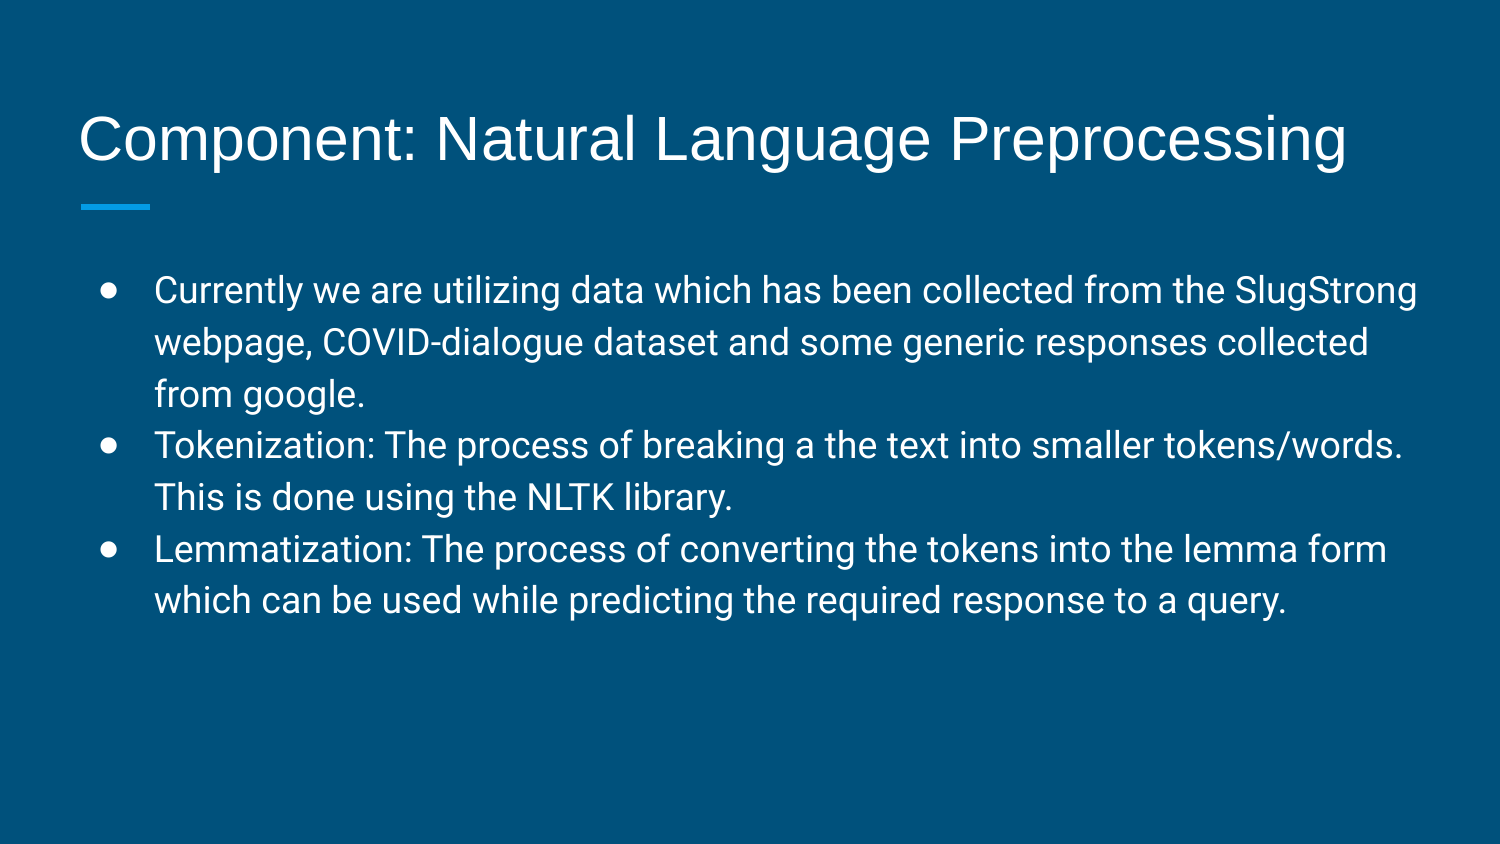

# Component: Natural Language Preprocessing
Currently we are utilizing data which has been collected from the SlugStrong webpage, COVID-dialogue dataset and some generic responses collected from google.
Tokenization: The process of breaking a the text into smaller tokens/words. This is done using the NLTK library.
Lemmatization: The process of converting the tokens into the lemma form which can be used while predicting the required response to a query.